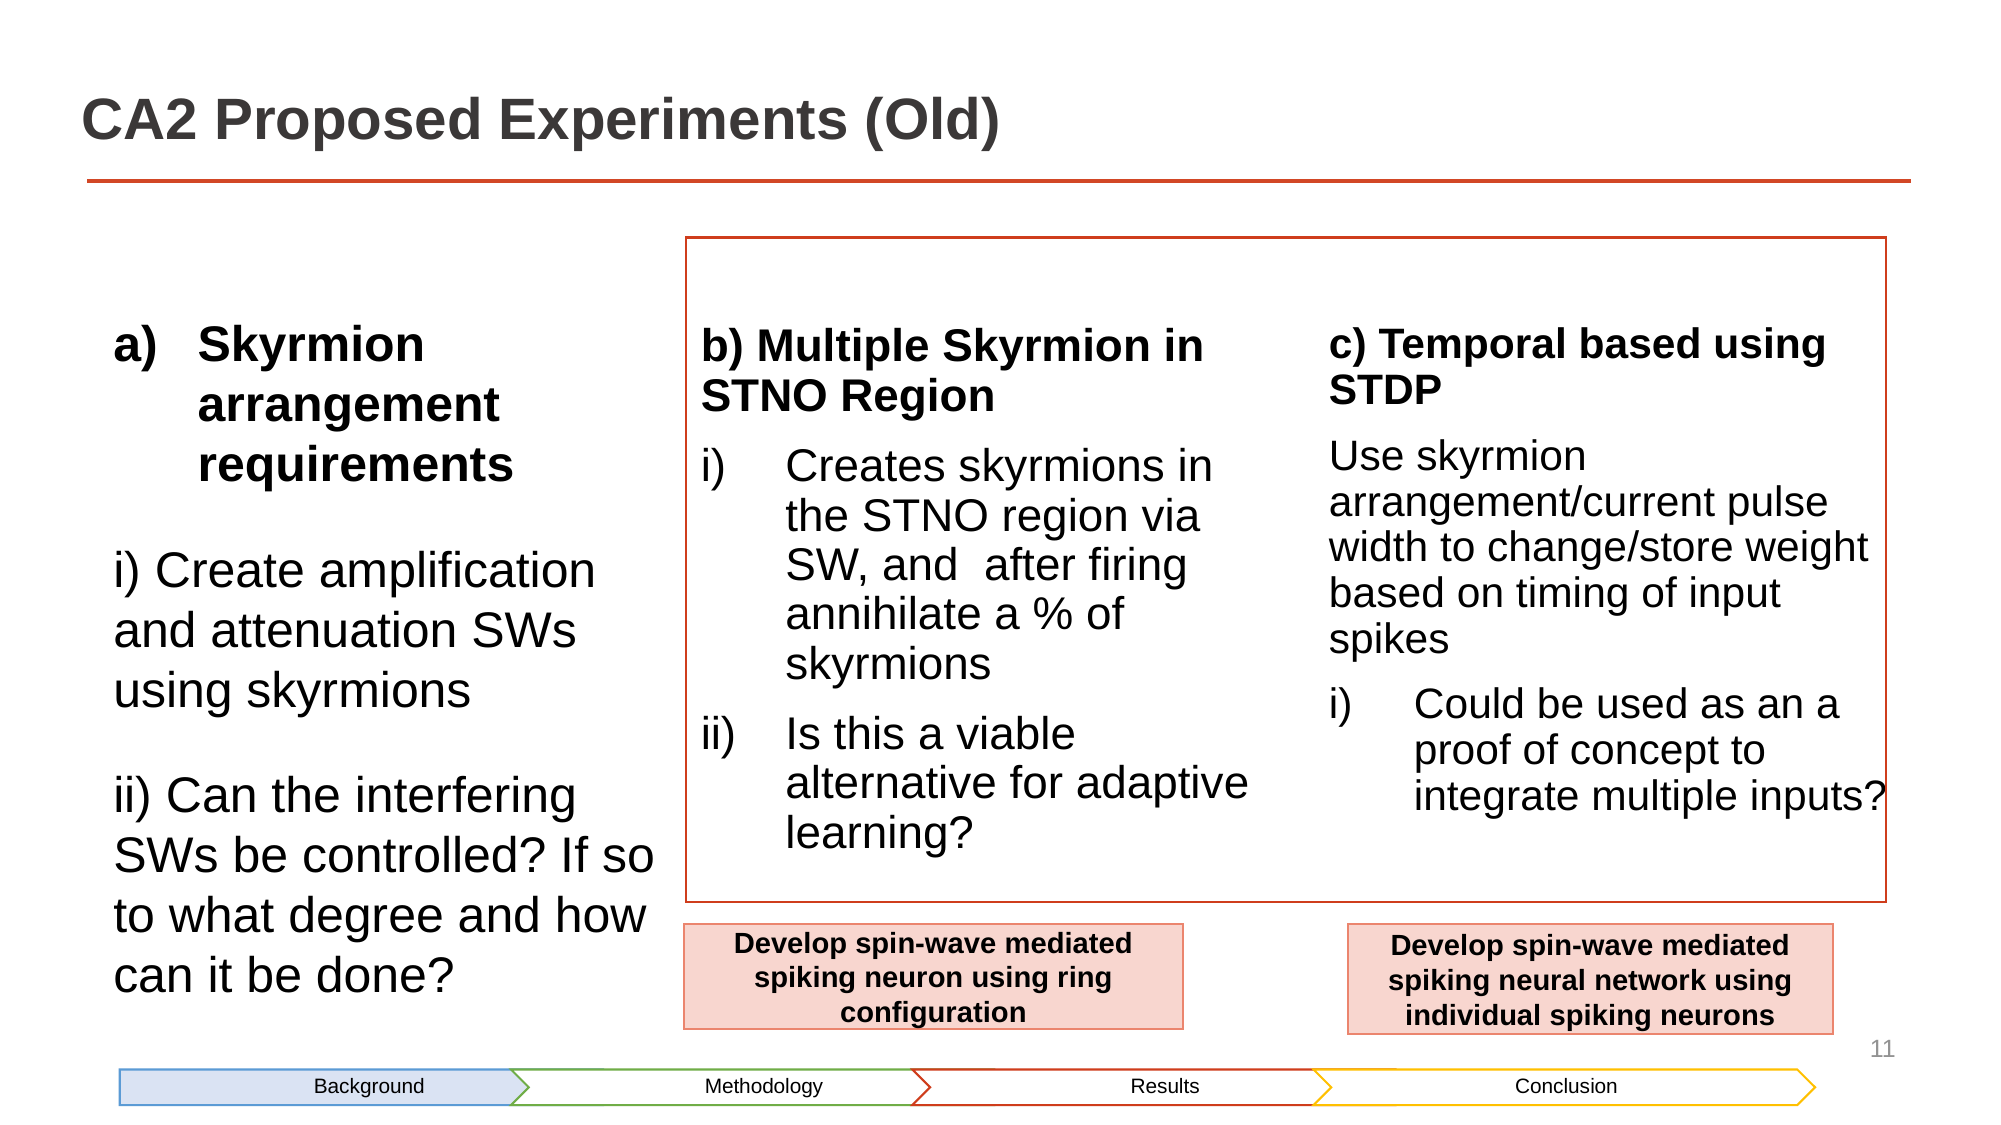

# CA2 Proposed Experiments (Old)

Skyrmion arrangement requirements
i) Create amplification and attenuation SWs using skyrmions
ii) Can the interfering SWs be controlled? If so to what degree and how can it be done?

b) Multiple Skyrmion in STNO Region
Creates skyrmions in the STNO region via SW, and  after firing annihilate a % of skyrmions
Is this a viable alternative for adaptive learning?

c) Temporal based using STDP
Use skyrmion arrangement/current pulse width to change/store weight based on timing of input spikes
Could be used as an a proof of concept to integrate multiple inputs?

Develop spin-wave mediated spiking neuron using ring configuration
Develop spin-wave mediated spiking neural network using individual spiking neurons
11
Background
Methodology
Results
Conclusion